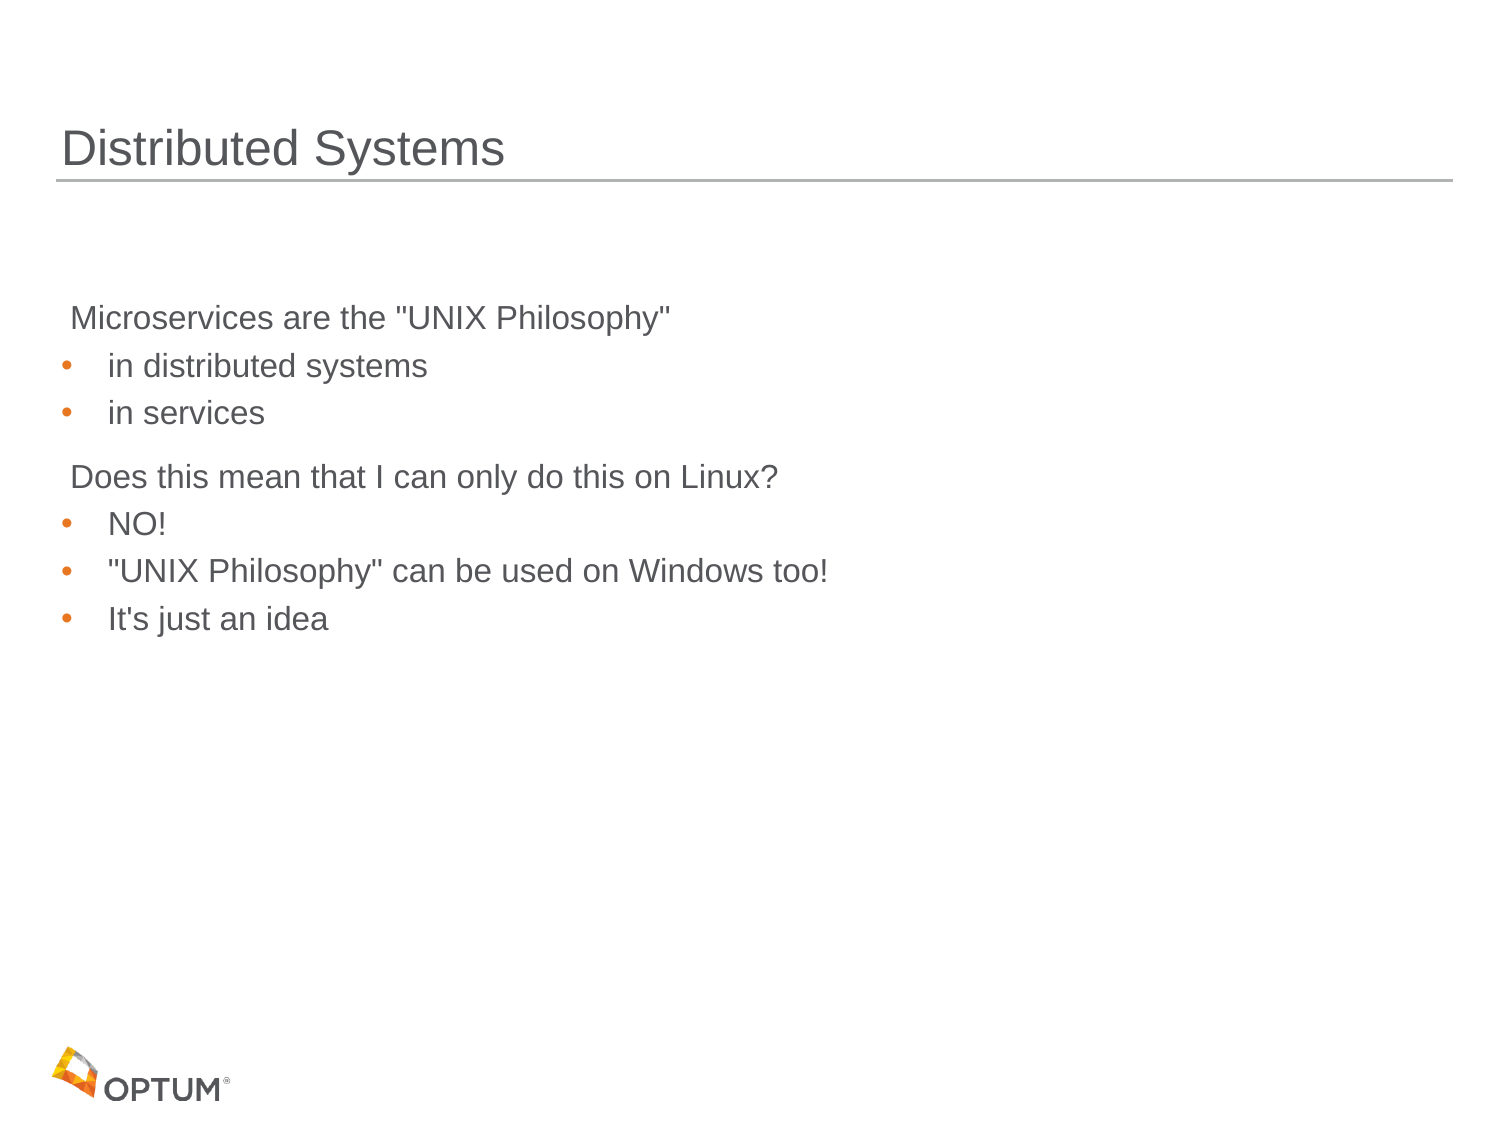

# Distributed Systems
 Microservices are the "UNIX Philosophy"
 in distributed systems
 in services
 Does this mean that I can only do this on Linux?
 NO!
 "UNIX Philosophy" can be used on Windows too!
 It's just an idea